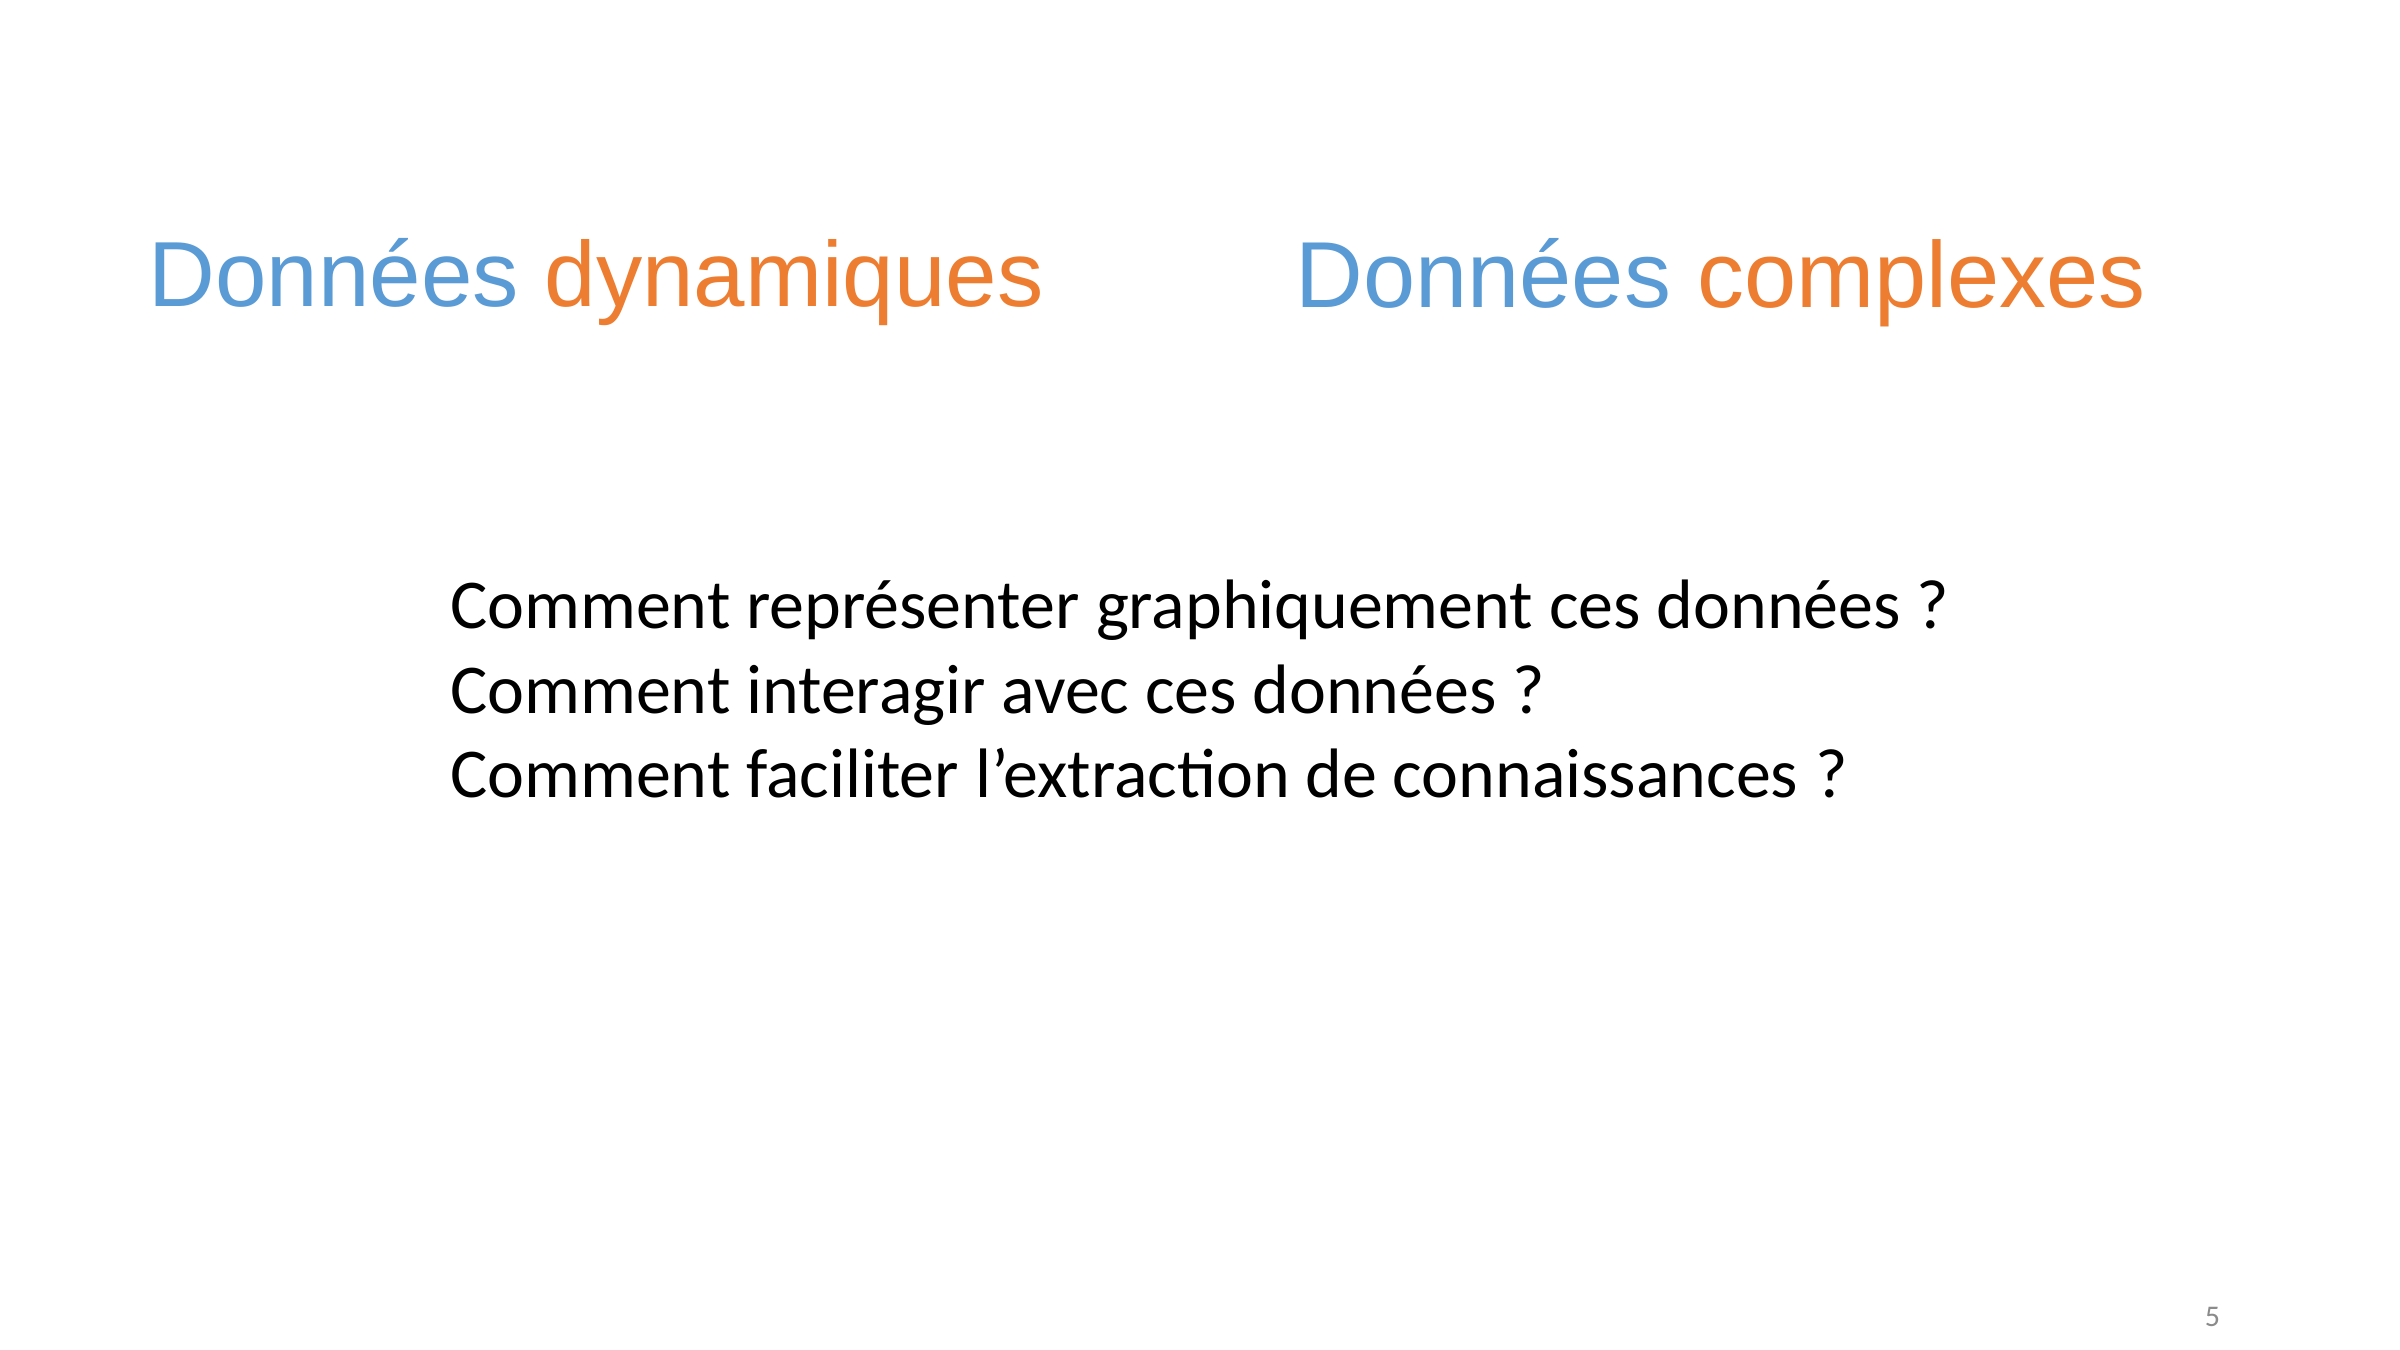

Données complexes
# Données dynamiques
Comment représenter graphiquement ces données ?
Comment interagir avec ces données ?
Comment faciliter l’extraction de connaissances ?

5